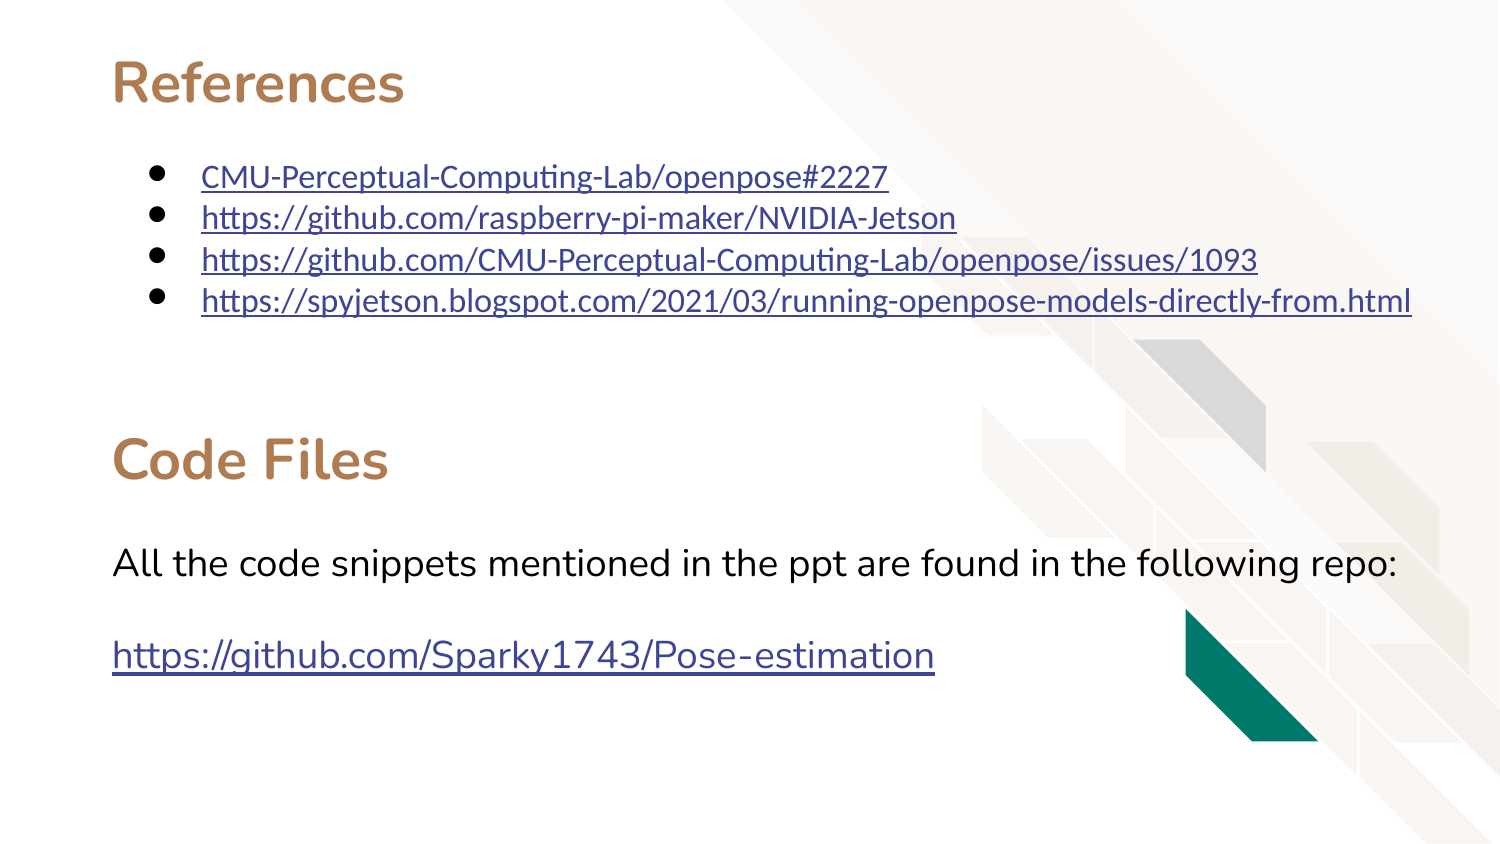

# References
CMU-Perceptual-Computing-Lab/openpose#2227
https://github.com/raspberry-pi-maker/NVIDIA-Jetson
https://github.com/CMU-Perceptual-Computing-Lab/openpose/issues/1093
https://spyjetson.blogspot.com/2021/03/running-openpose-models-directly-from.html
Code Files

All the code snippets mentioned in the ppt are found in the following repo:

https://github.com/Sparky1743/Pose-estimation